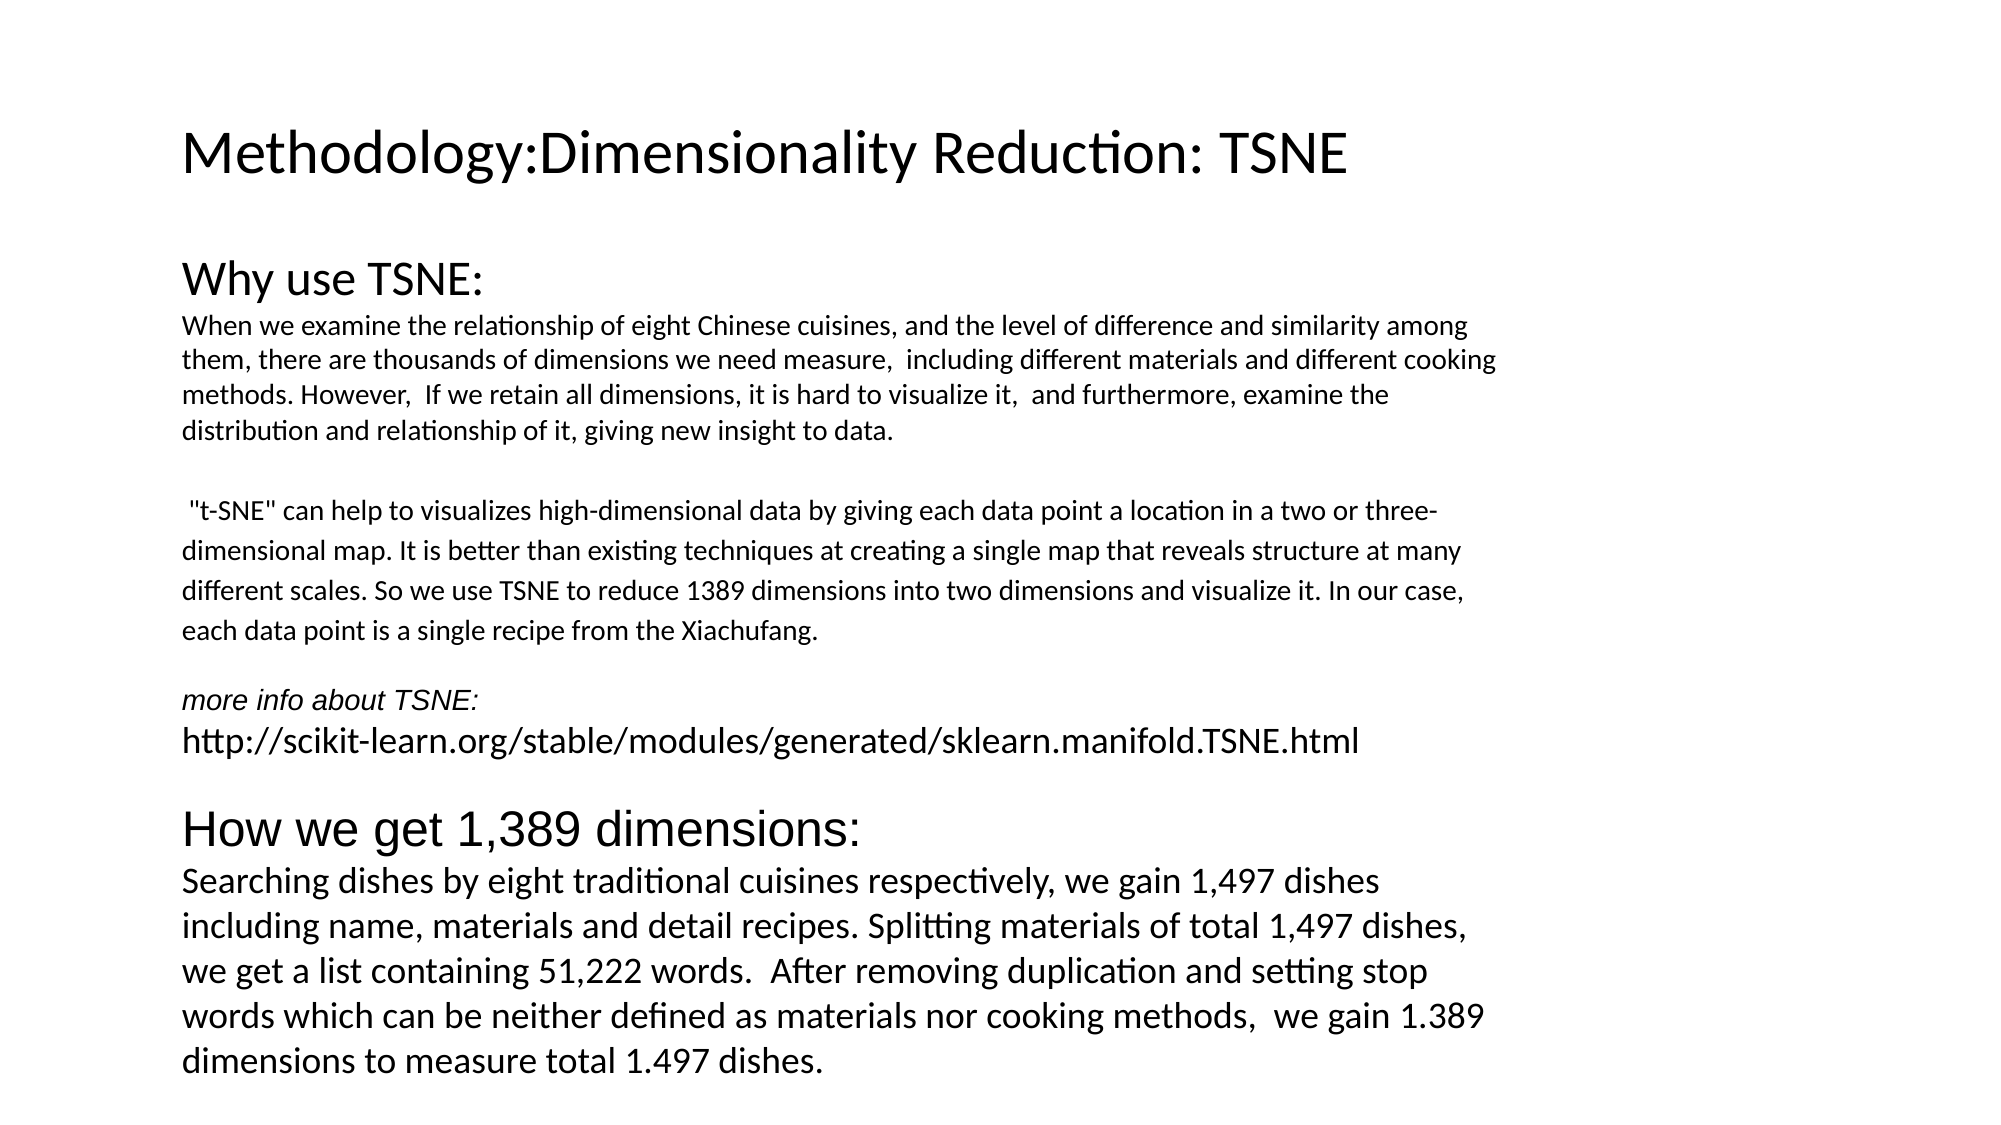

Methodology:Dimensionality Reduction: TSNE

Why use TSNE:
When we examine the relationship of eight Chinese cuisines, and the level of difference and similarity among them, there are thousands of dimensions we need measure,  including different materials and different cooking methods. However,  If we retain all dimensions, it is hard to visualize it,  and furthermore, examine the distribution and relationship of it, giving new insight to data.

 "t-SNE" can help to visualizes high-dimensional data by giving each data point a location in a two or three-dimensional map. It is better than existing techniques at creating a single map that reveals structure at many different scales. So we use TSNE to reduce 1389 dimensions into two dimensions and visualize it. In our case, each data point is a single recipe from the Xiachufang.

more info about TSNE:
http://scikit-learn.org/stable/modules/generated/sklearn.manifold.TSNE.html

How we get 1,389 dimensions:
Searching dishes by eight traditional cuisines respectively, we gain 1,497 dishes including name, materials and detail recipes. Splitting materials of total 1,497 dishes,  we get a list containing 51,222 words.  After removing duplication and setting stop words which can be neither defined as materials nor cooking methods,  we gain 1.389 dimensions to measure total 1.497 dishes.